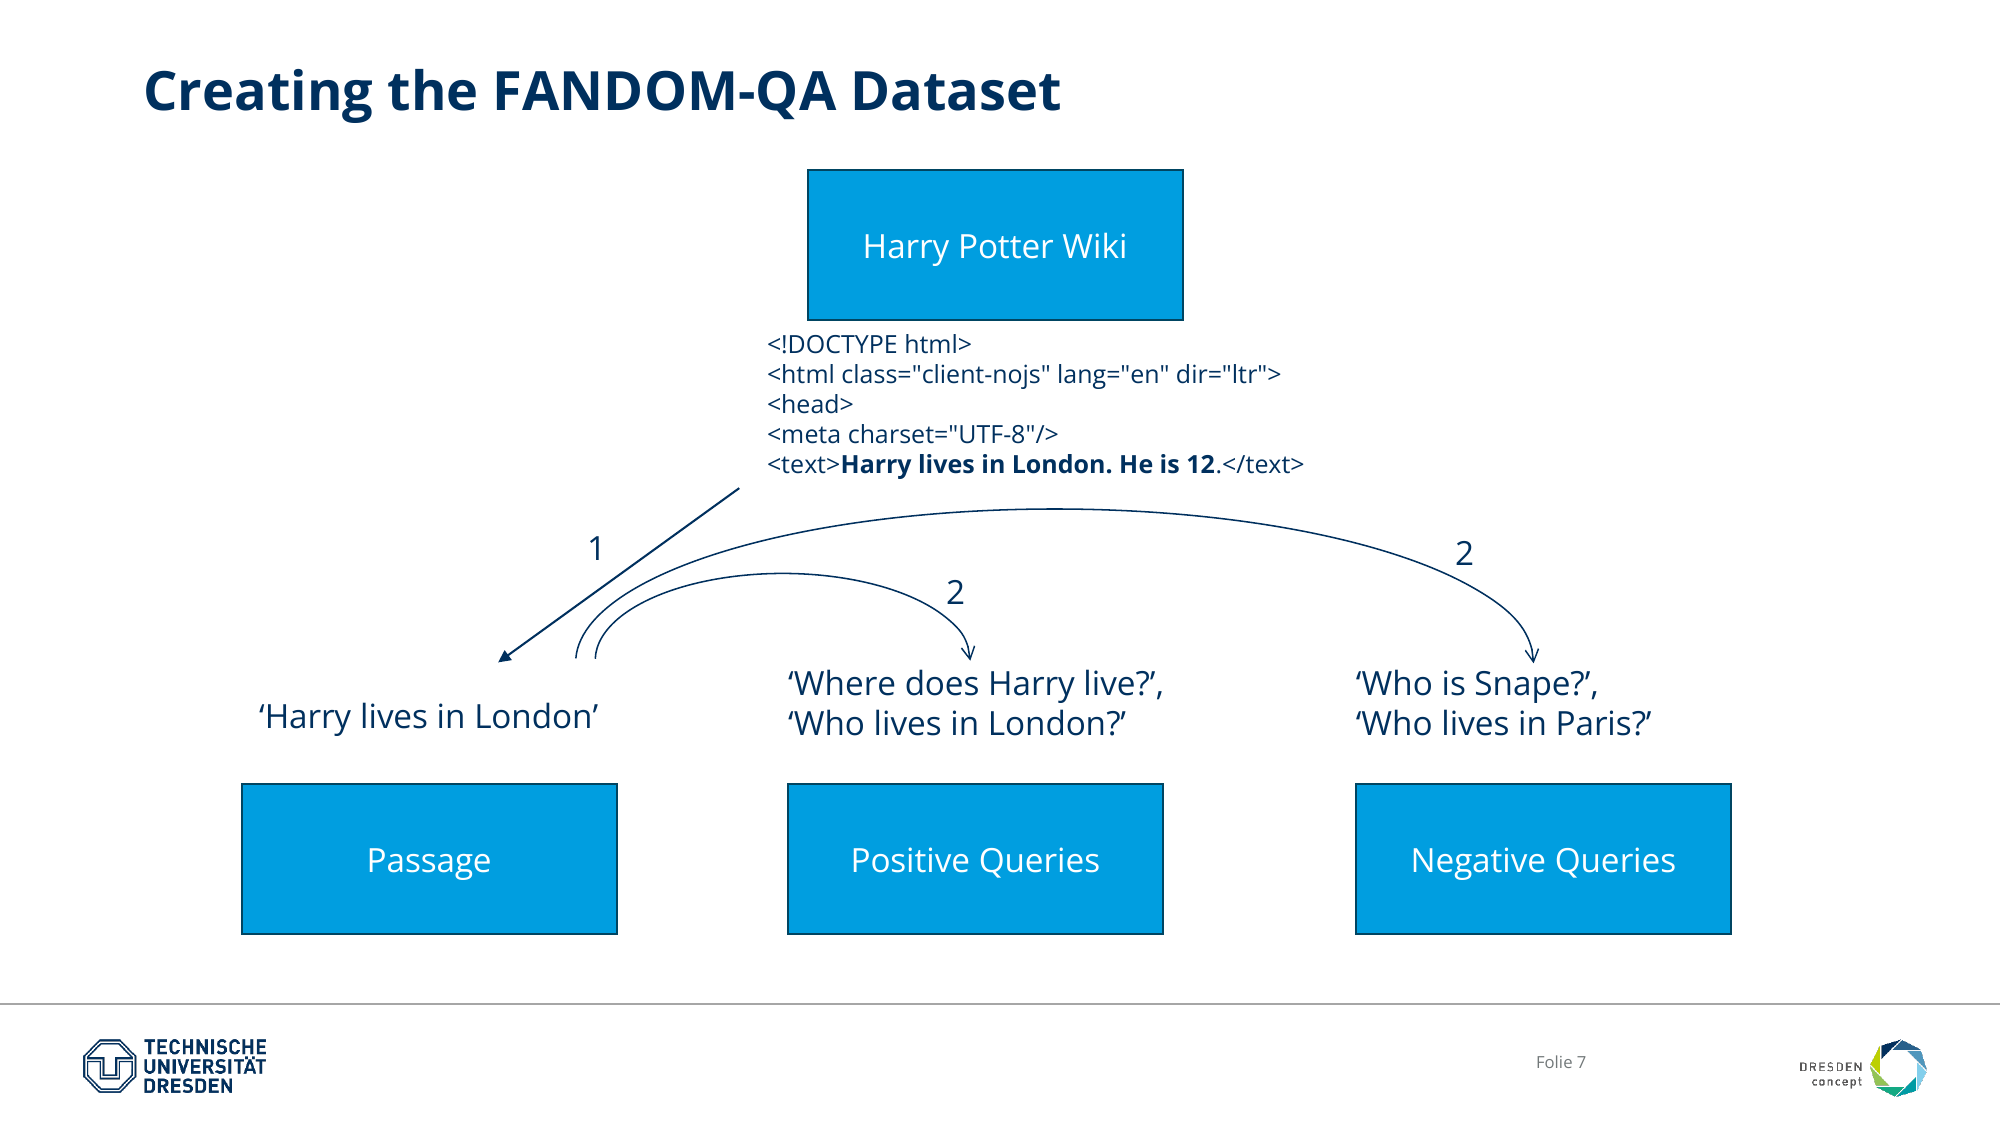

# Creating the FANDOM-QA Dataset
Harry Potter Wiki
<!DOCTYPE html>
<html class="client-nojs" lang="en" dir="ltr">
<head>
<meta charset="UTF-8"/>
<text>Harry lives in London. He is 12.</text>

1
2
2

‘Where does Harry live?’, ‘Who lives in London?’
‘Who is Snape?’, ‘Who lives in Paris?’
‘Harry lives in London’
Passage
Negative Queries
Positive Queries